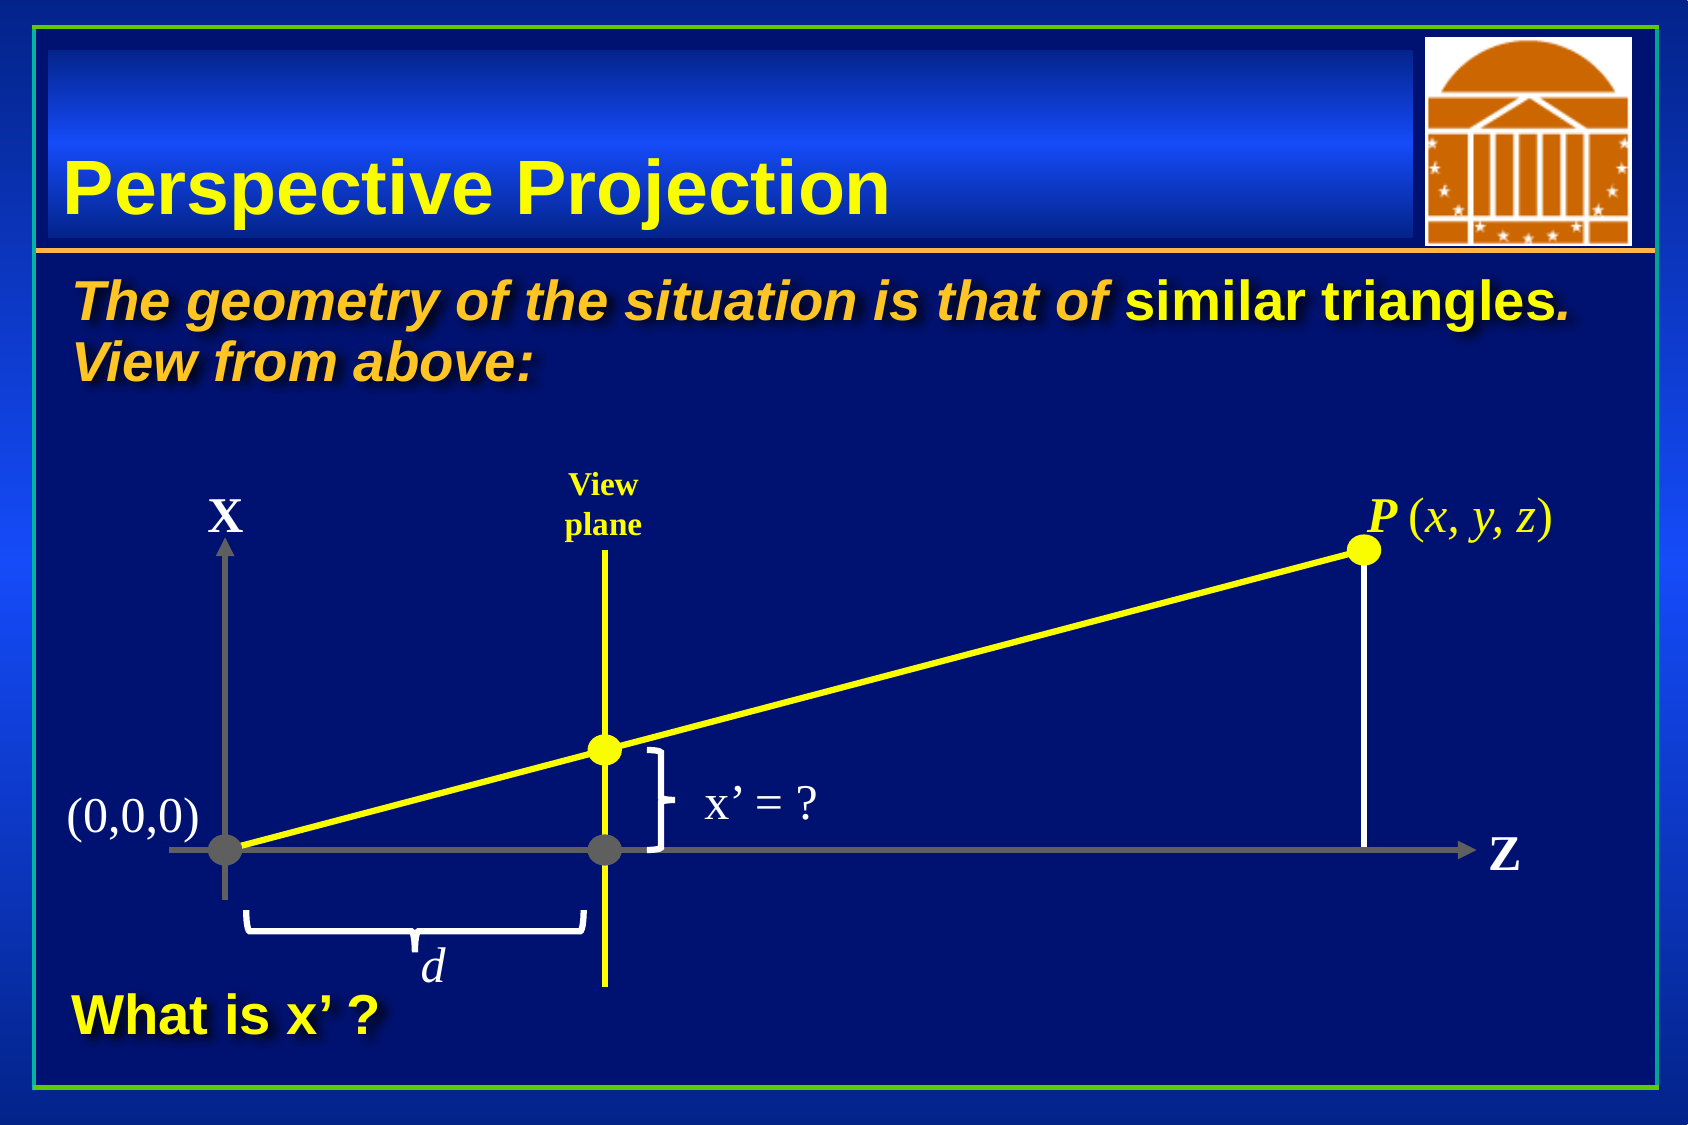

# Perspective Projection
The geometry of the situation is that of similar triangles.  View from above:

What is x’ ?
View
plane
X
P (x, y, z)

x’ = ?
(0,0,0)
Z

d